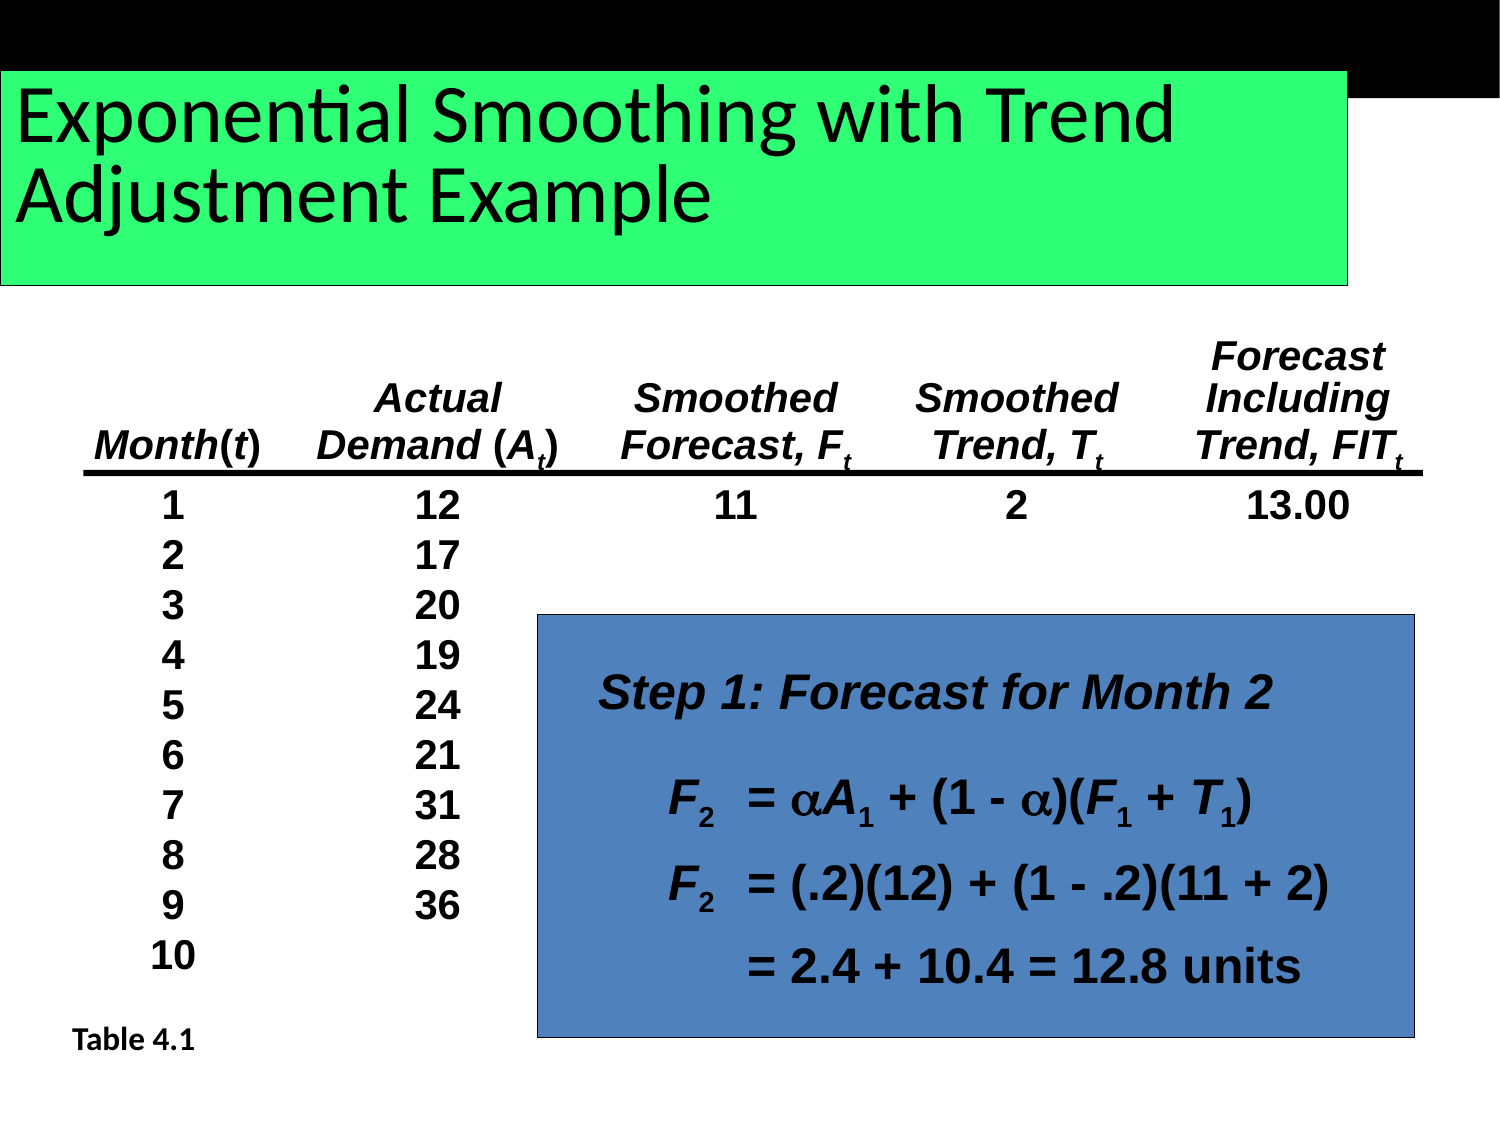

Exponential Smoothing with Trend Adjustment Example
					Forecast
		Actual	Smoothed	Smoothed	Including
	Month(t)	Demand (At)	Forecast, Ft	Trend, Tt	Trend, FITt
	1	12	11	2	13.00
	2	17
	3	20
	4	19
	5	24
	6	21
	7	31
	8	28
	9	36
	10

Step 1: Forecast for Month 2
F2 	= αA1 + (1 - α)(F1 + T1)
F2 	= (.2)(12) + (1 - .2)(11 + 2)
	= 2.4 + 10.4 = 12.8 units
Table 4.1